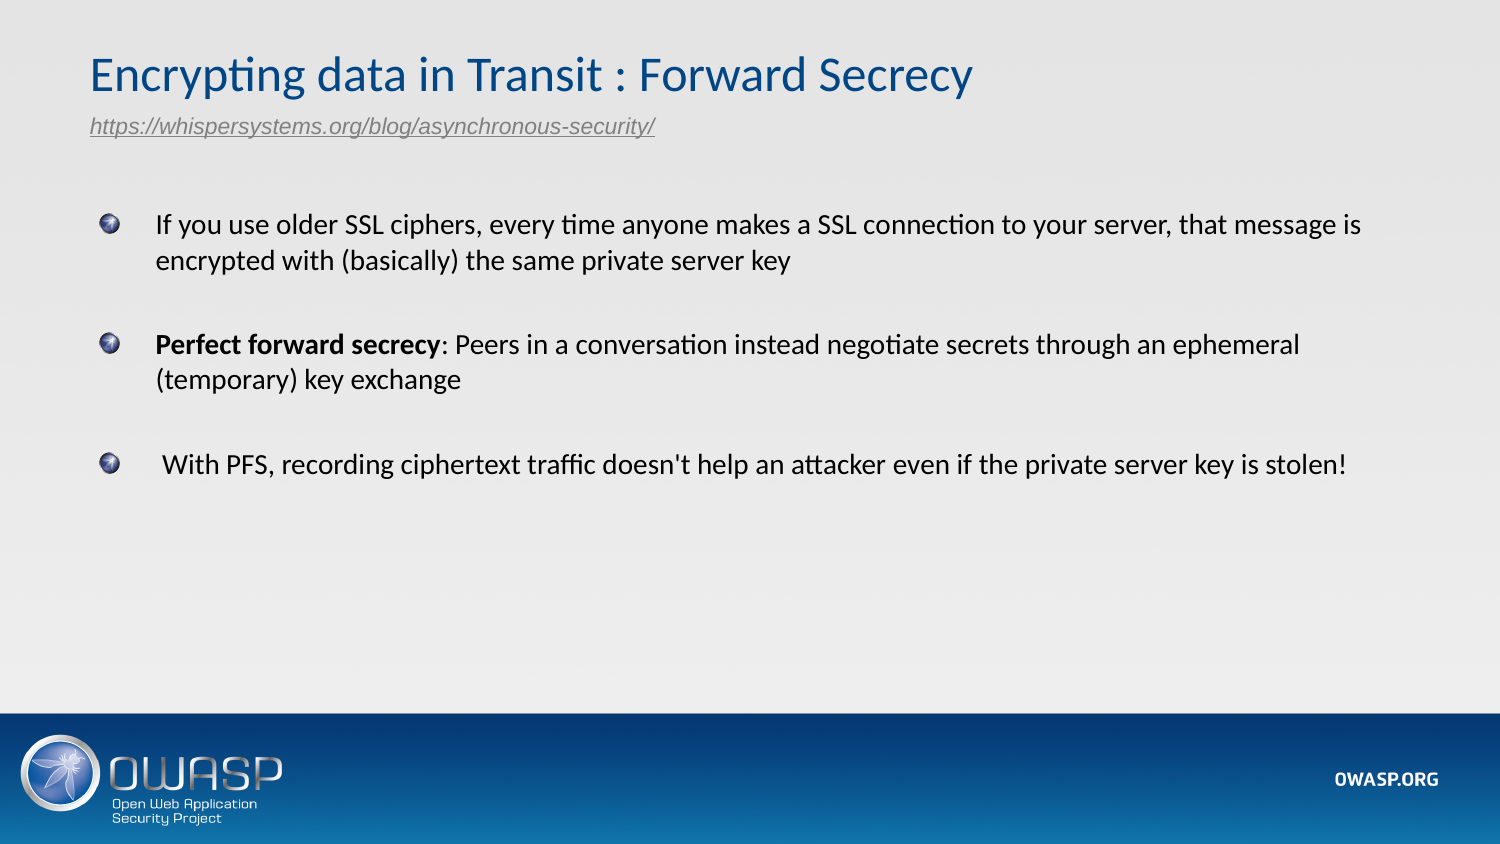

Encrypting data in Transit : Forward Secrecy
https://whispersystems.org/blog/asynchronous-security/
If you use older SSL ciphers, every time anyone makes a SSL connection to your server, that message is encrypted with (basically) the same private server key
Perfect forward secrecy: Peers in a conversation instead negotiate secrets through an ephemeral (temporary) key exchange
 With PFS, recording ciphertext traffic doesn't help an attacker even if the private server key is stolen!